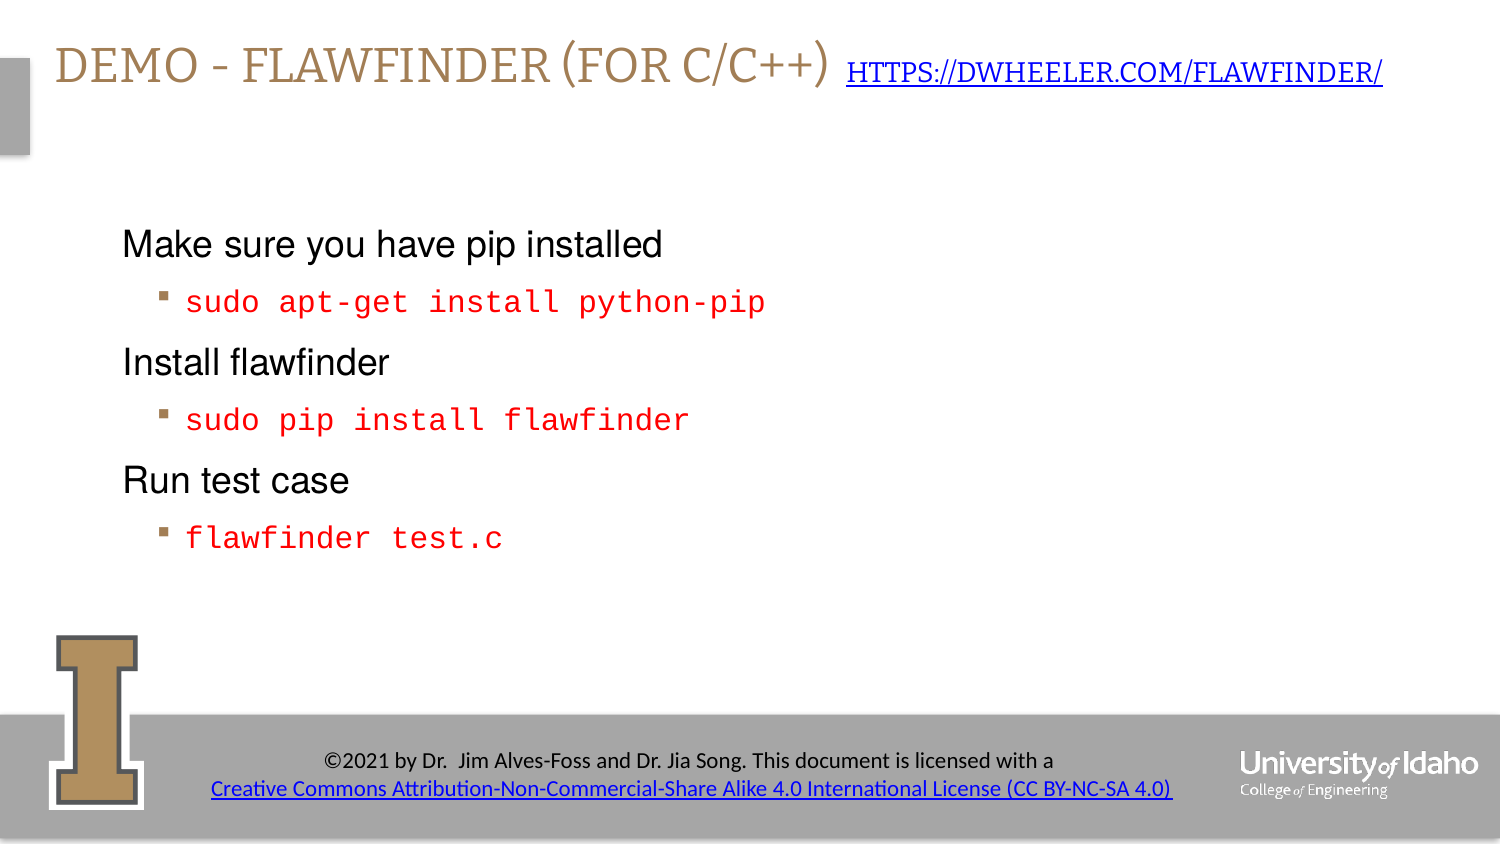

# dEMO - flawfinder (for C/C++)   https://dwheeler.com/flawfinder/
Make sure you have pip installed
sudo apt-get install python-pip
Install flawfinder
sudo pip install flawfinder
Run test case
flawfinder test.c